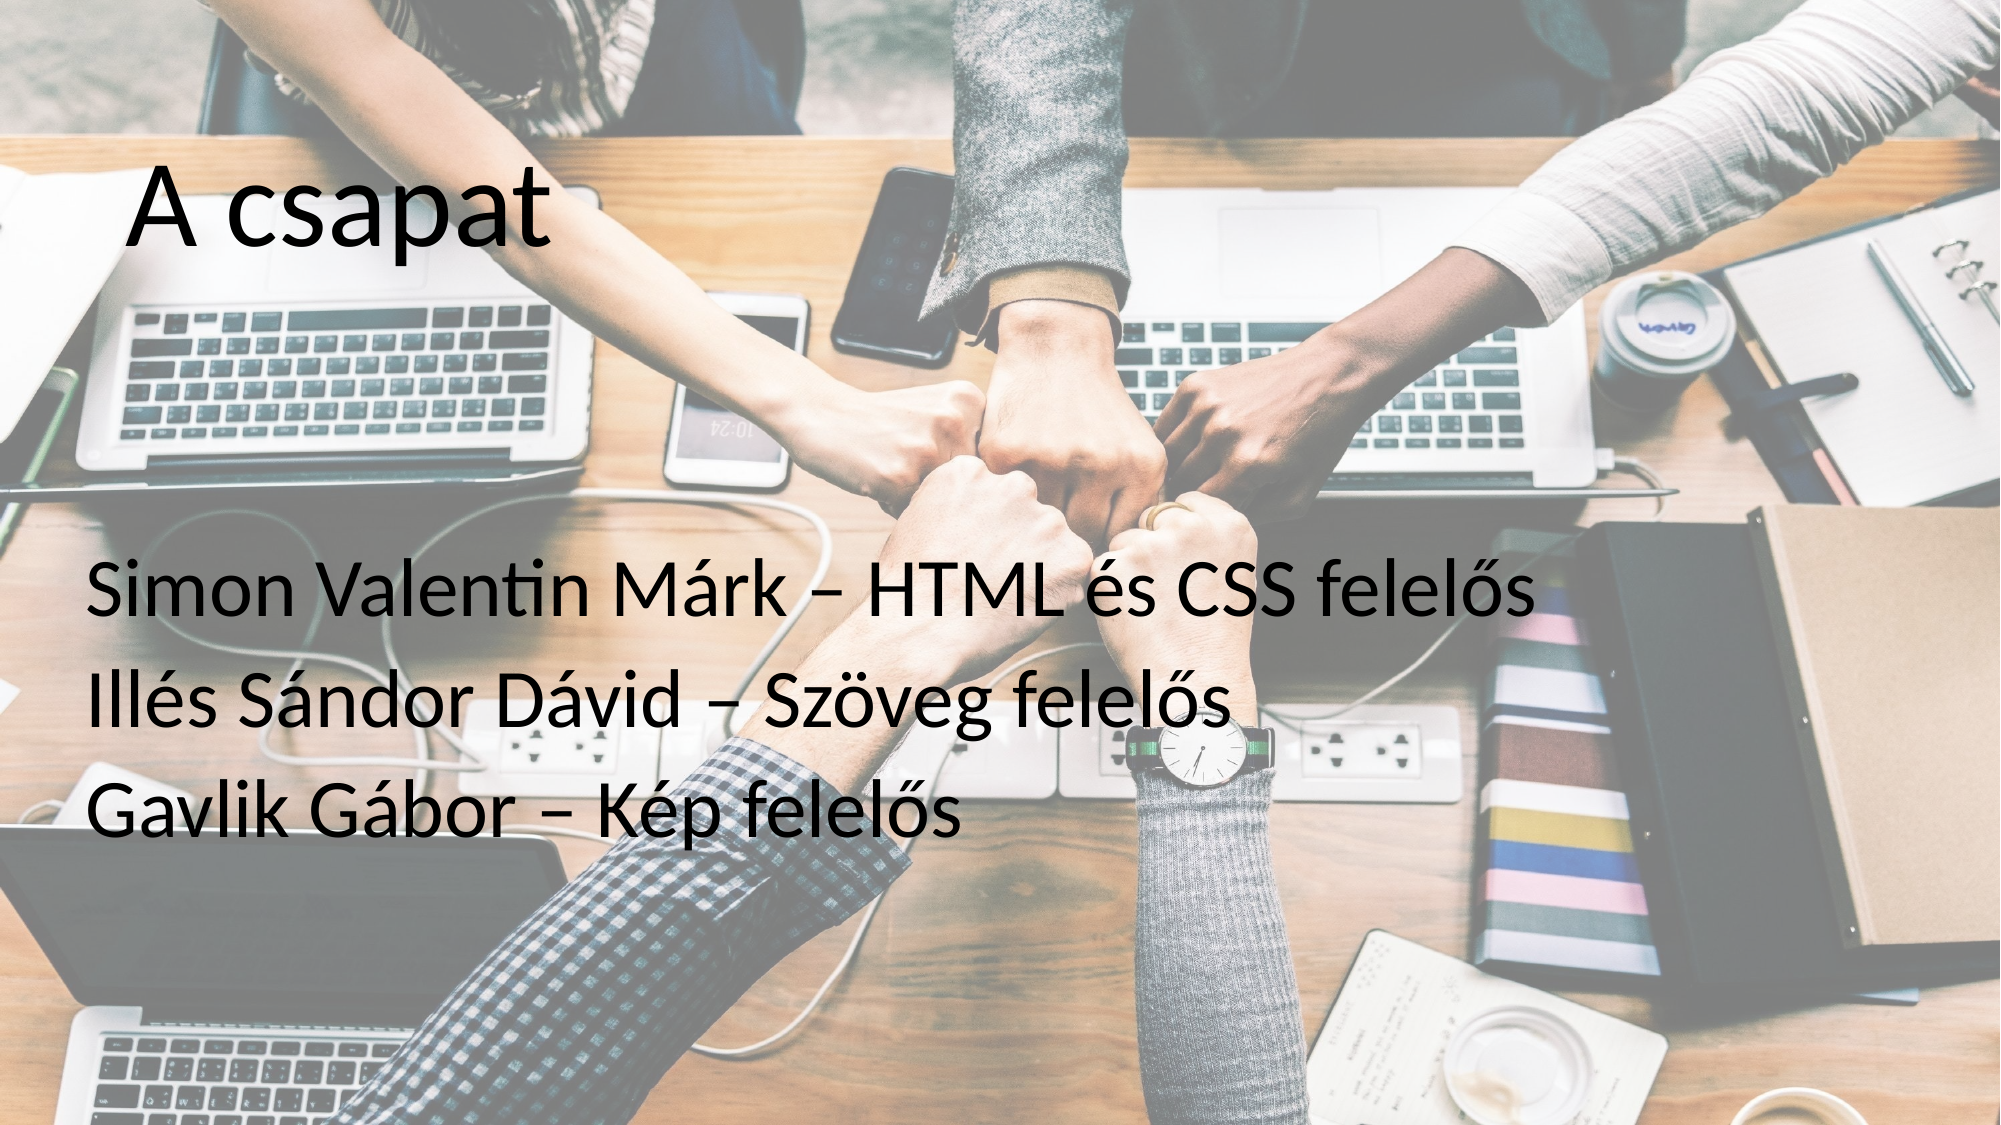

# A csapat
Simon Valentin Márk – HTML és CSS felelős
Illés Sándor Dávid – Szöveg felelős
Gavlik Gábor – Kép felelős